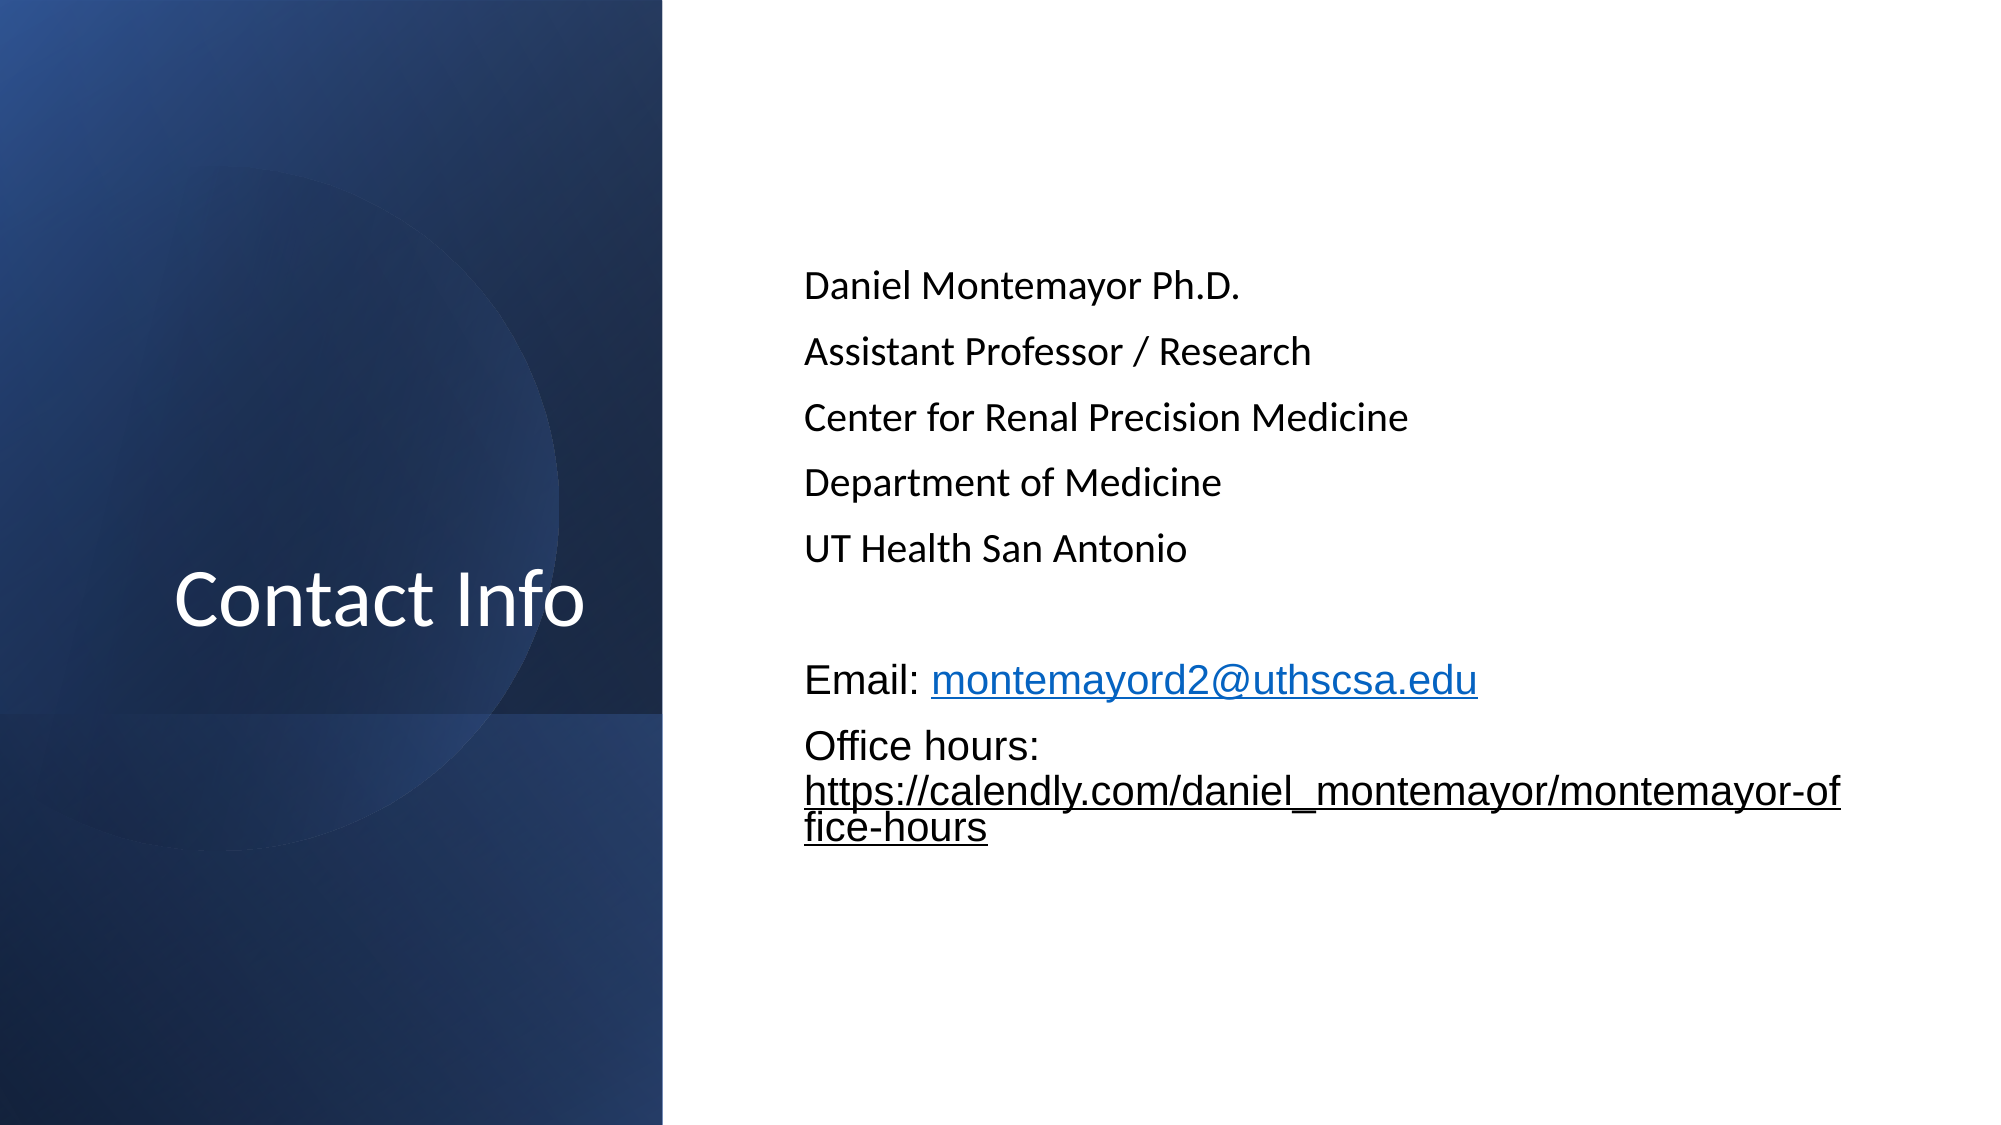

# Contact Info
Daniel Montemayor Ph.D.
Assistant Professor / Research
Center for Renal Precision Medicine
Department of Medicine
UT Health San Antonio

Email: montemayord2@uthscsa.edu
Office hours:  https://calendly.com/daniel_montemayor/montemayor-office-hours